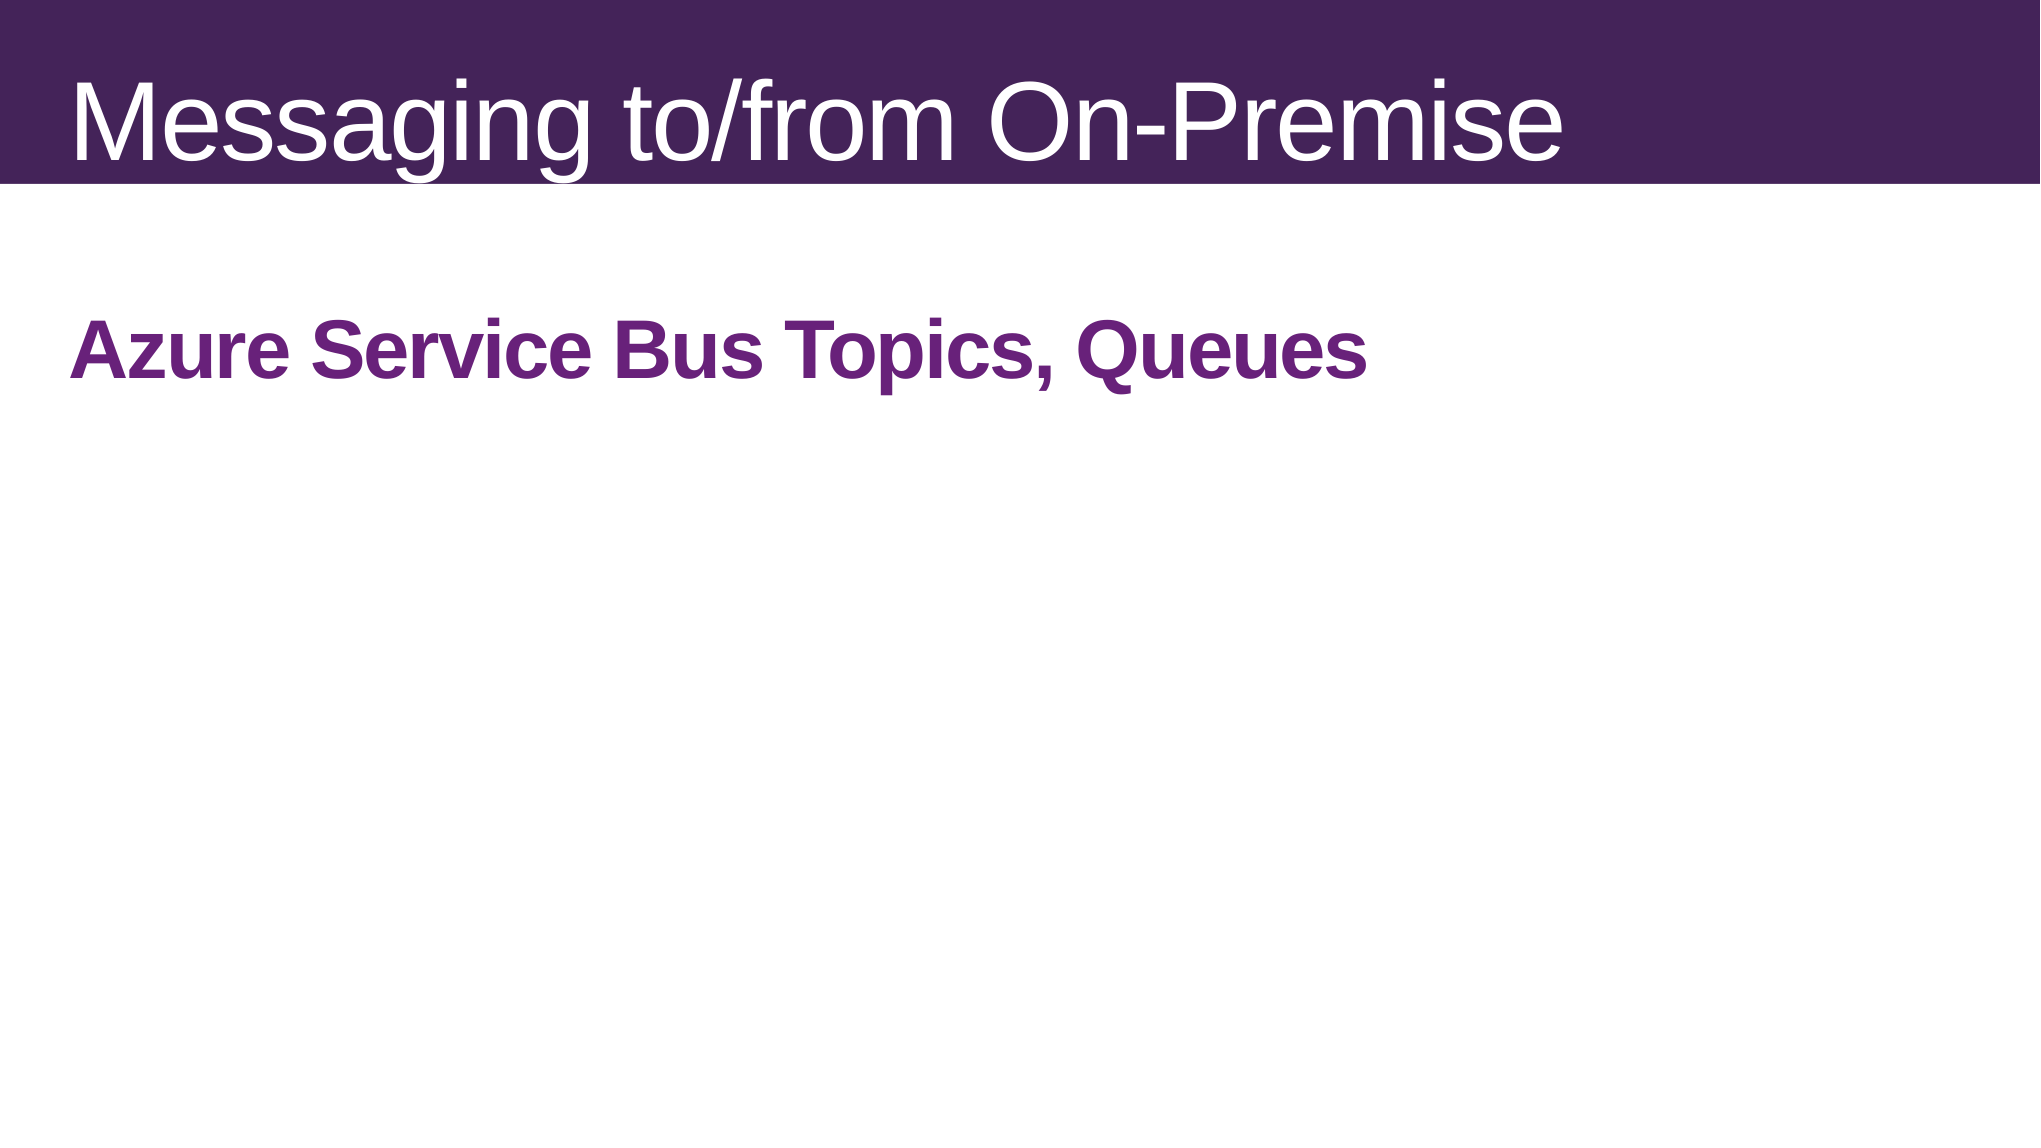

# Messaging to/from On-Premise Services Azure Service Bus Topics, Queues